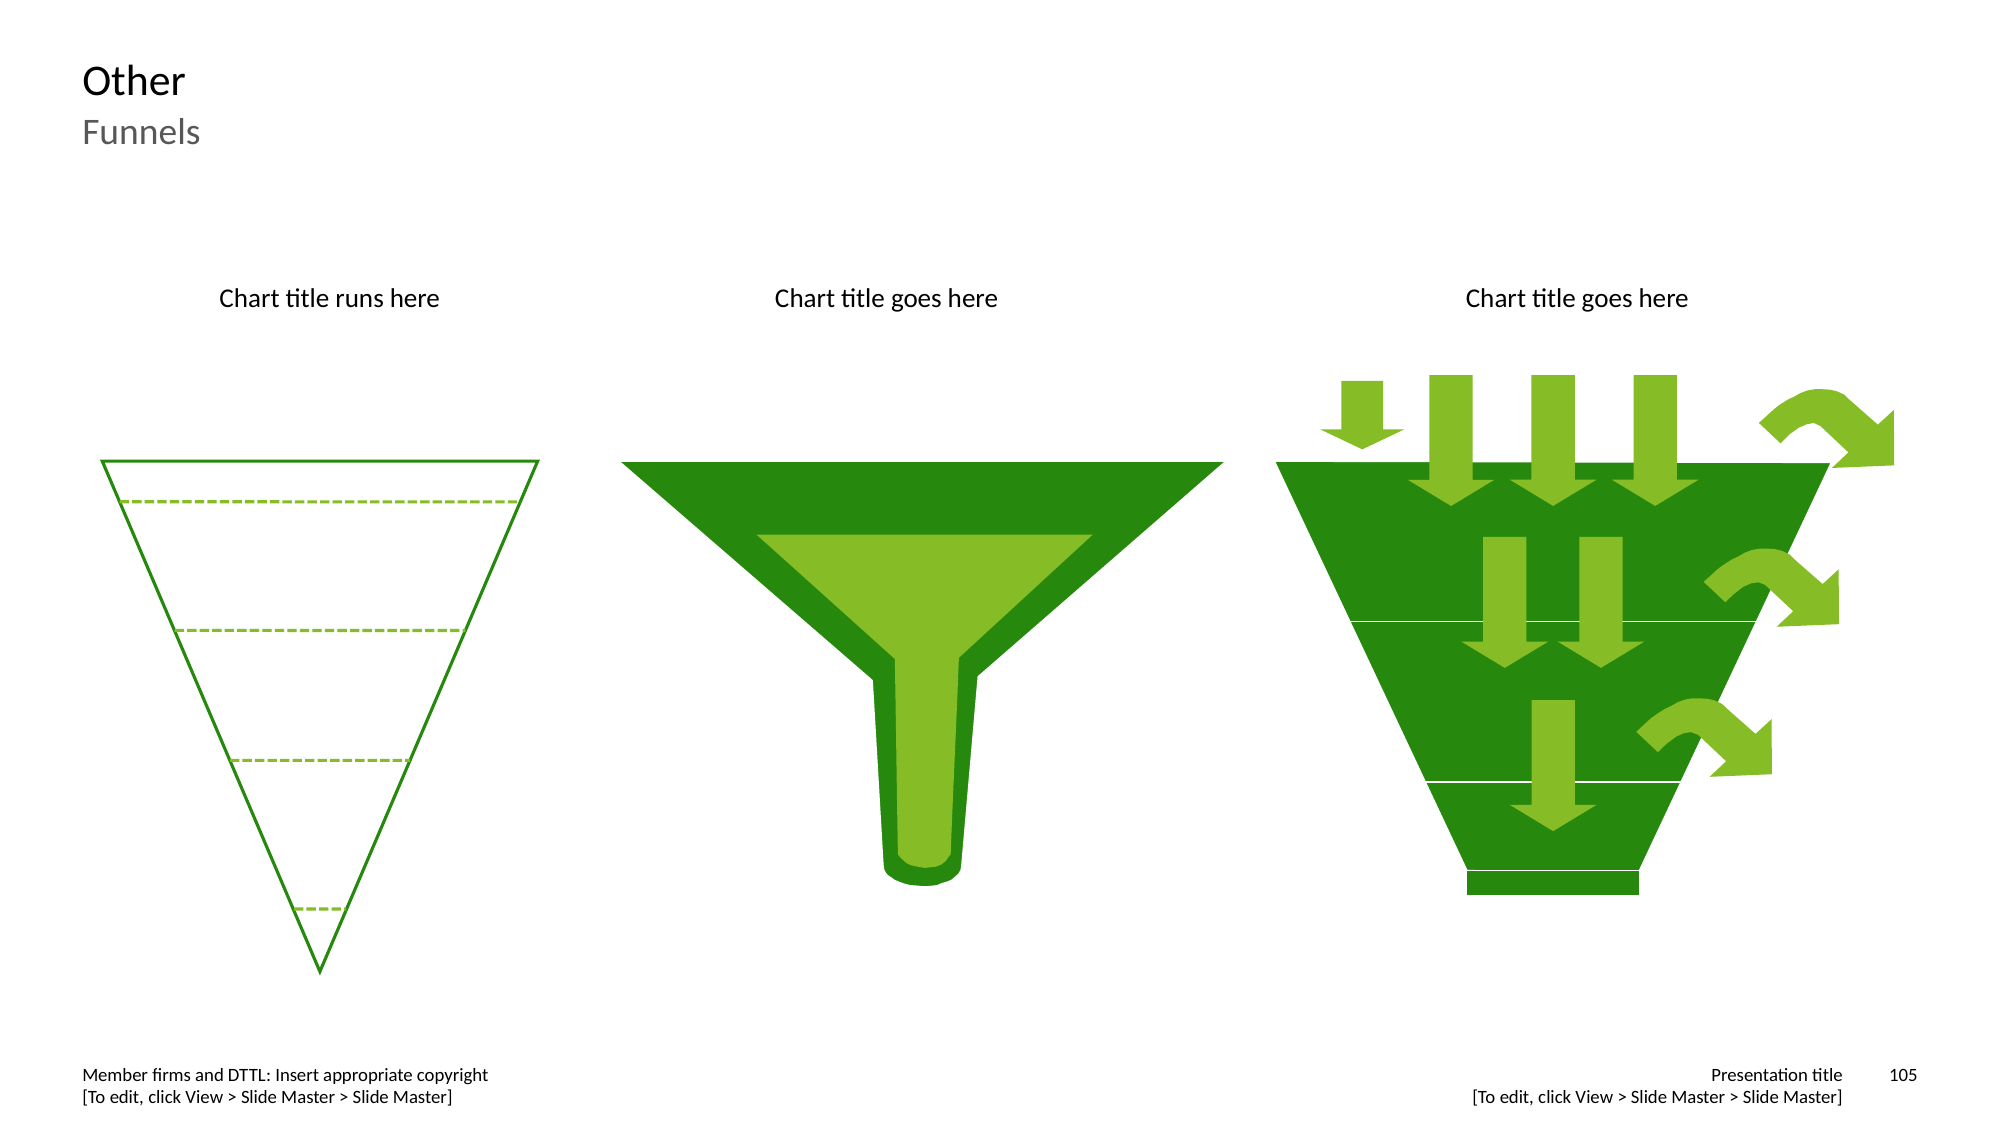

# Other
Funnels
Chart title runs here
Chart title goes here
Chart title goes here